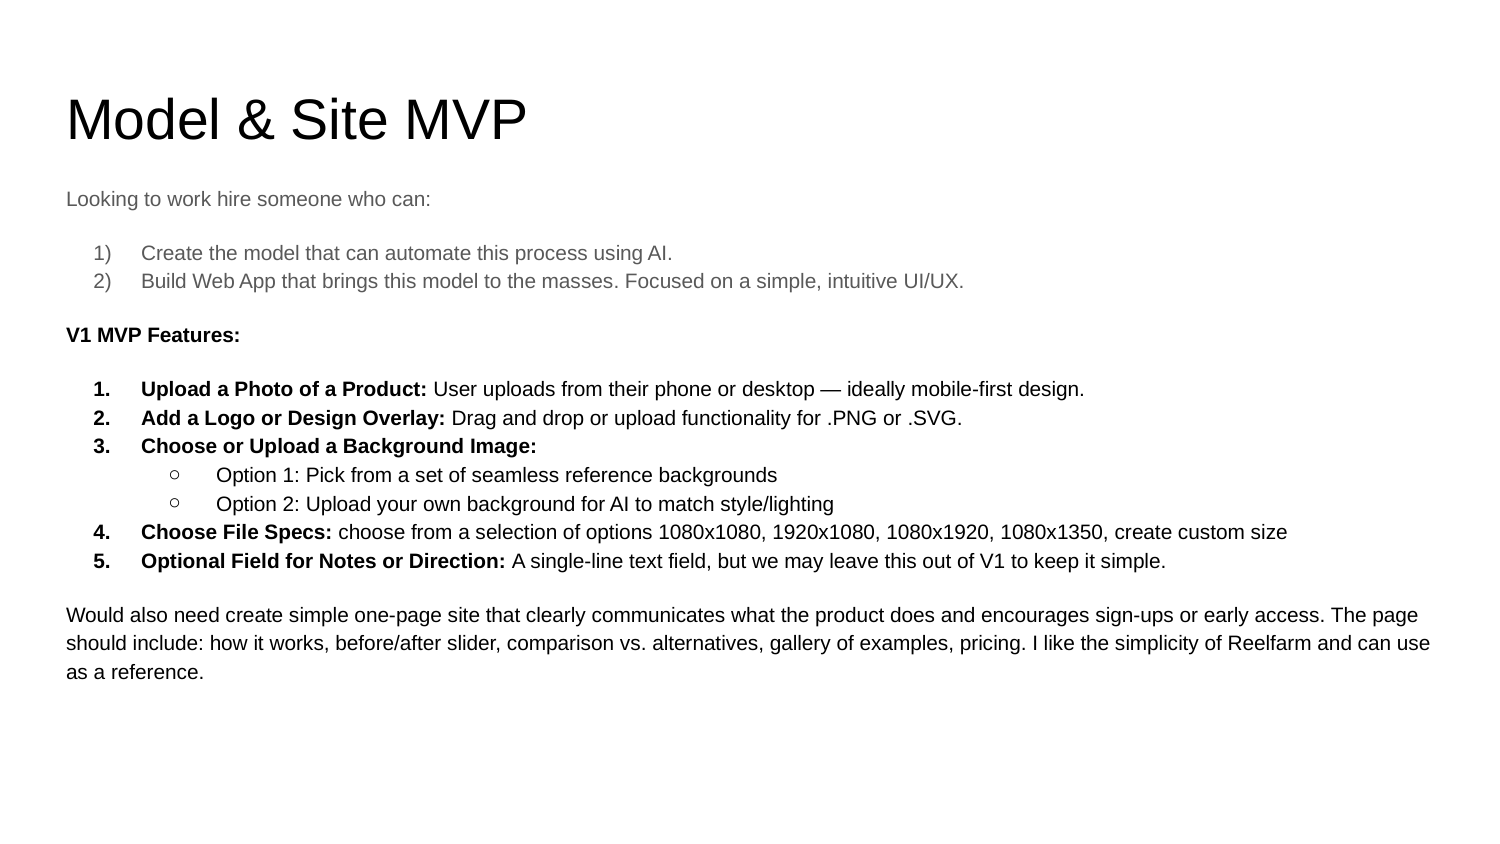

# Model & Site MVP
Looking to work hire someone who can:
Create the model that can automate this process using AI.
Build Web App that brings this model to the masses. Focused on a simple, intuitive UI/UX.
V1 MVP Features:
Upload a Photo of a Product: User uploads from their phone or desktop — ideally mobile-first design.
Add a Logo or Design Overlay: Drag and drop or upload functionality for .PNG or .SVG.
Choose or Upload a Background Image:
Option 1: Pick from a set of seamless reference backgrounds
Option 2: Upload your own background for AI to match style/lighting
Choose File Specs: choose from a selection of options 1080x1080, 1920x1080, 1080x1920, 1080x1350, create custom size
Optional Field for Notes or Direction: A single-line text field, but we may leave this out of V1 to keep it simple.
Would also need create simple one-page site that clearly communicates what the product does and encourages sign-ups or early access. The page should include: how it works, before/after slider, comparison vs. alternatives, gallery of examples, pricing. I like the simplicity of Reelfarm and can use as a reference.